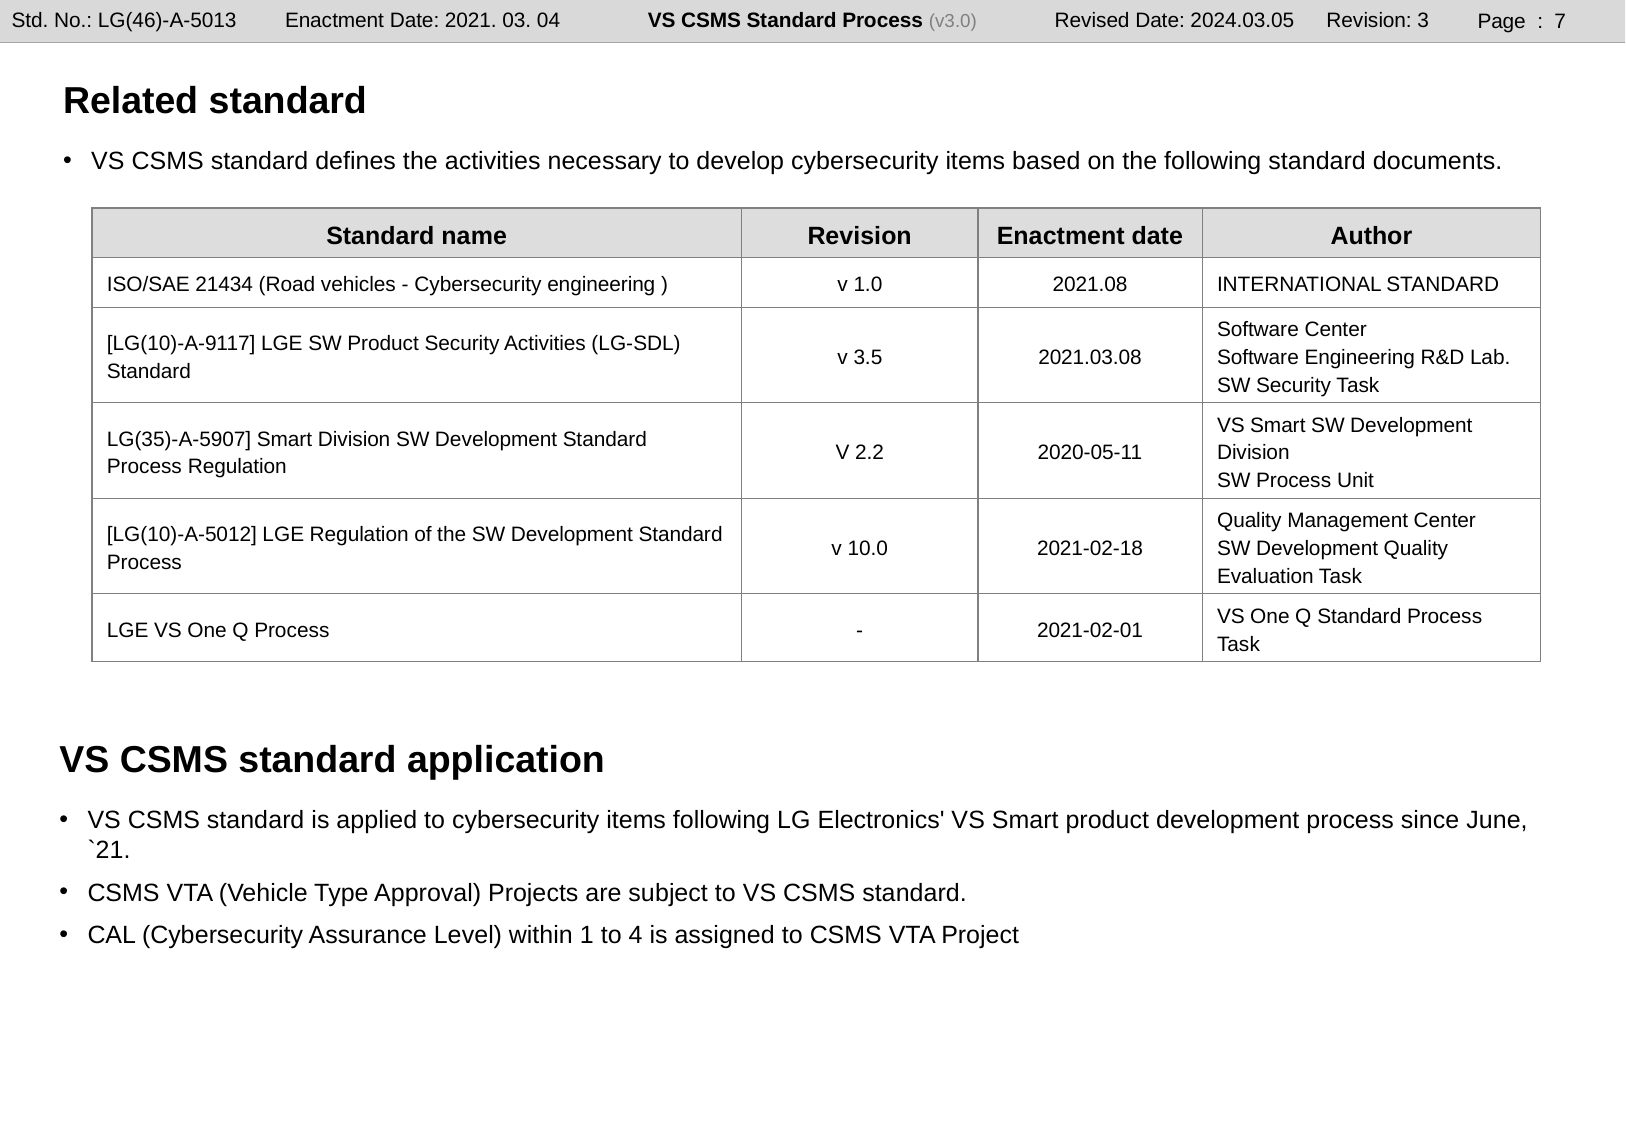

Page  :  7
# Related standard
VS CSMS standard defines the activities necessary to develop cybersecurity items based on the following standard documents.
| Standard name | Revision | Enactment date | Author |
| --- | --- | --- | --- |
| ISO/SAE 21434 (Road vehicles - Cybersecurity engineering ) | v 1.0 | 2021.08 | INTERNATIONAL STANDARD |
| [LG(10)-A-9117] LGE SW Product Security Activities (LG-SDL) Standard | v 3.5 | 2021.03.08 | Software Center Software Engineering R&D Lab. SW Security Task |
| LG(35)-A-5907] Smart Division SW Development Standard Process Regulation | V 2.2 | 2020-05-11 | VS Smart SW Development Division SW Process Unit |
| [LG(10)-A-5012] LGE Regulation of the SW Development Standard Process | v 10.0 | 2021-02-18 | Quality Management Center SW Development Quality Evaluation Task |
| LGE VS One Q Process | - | 2021-02-01 | VS One Q Standard Process Task |
VS CSMS standard application
VS CSMS standard is applied to cybersecurity items following LG Electronics' VS Smart product development process since June, `21.
CSMS VTA (Vehicle Type Approval) Projects are subject to VS CSMS standard.
CAL (Cybersecurity Assurance Level) within 1 to 4 is assigned to CSMS VTA Project